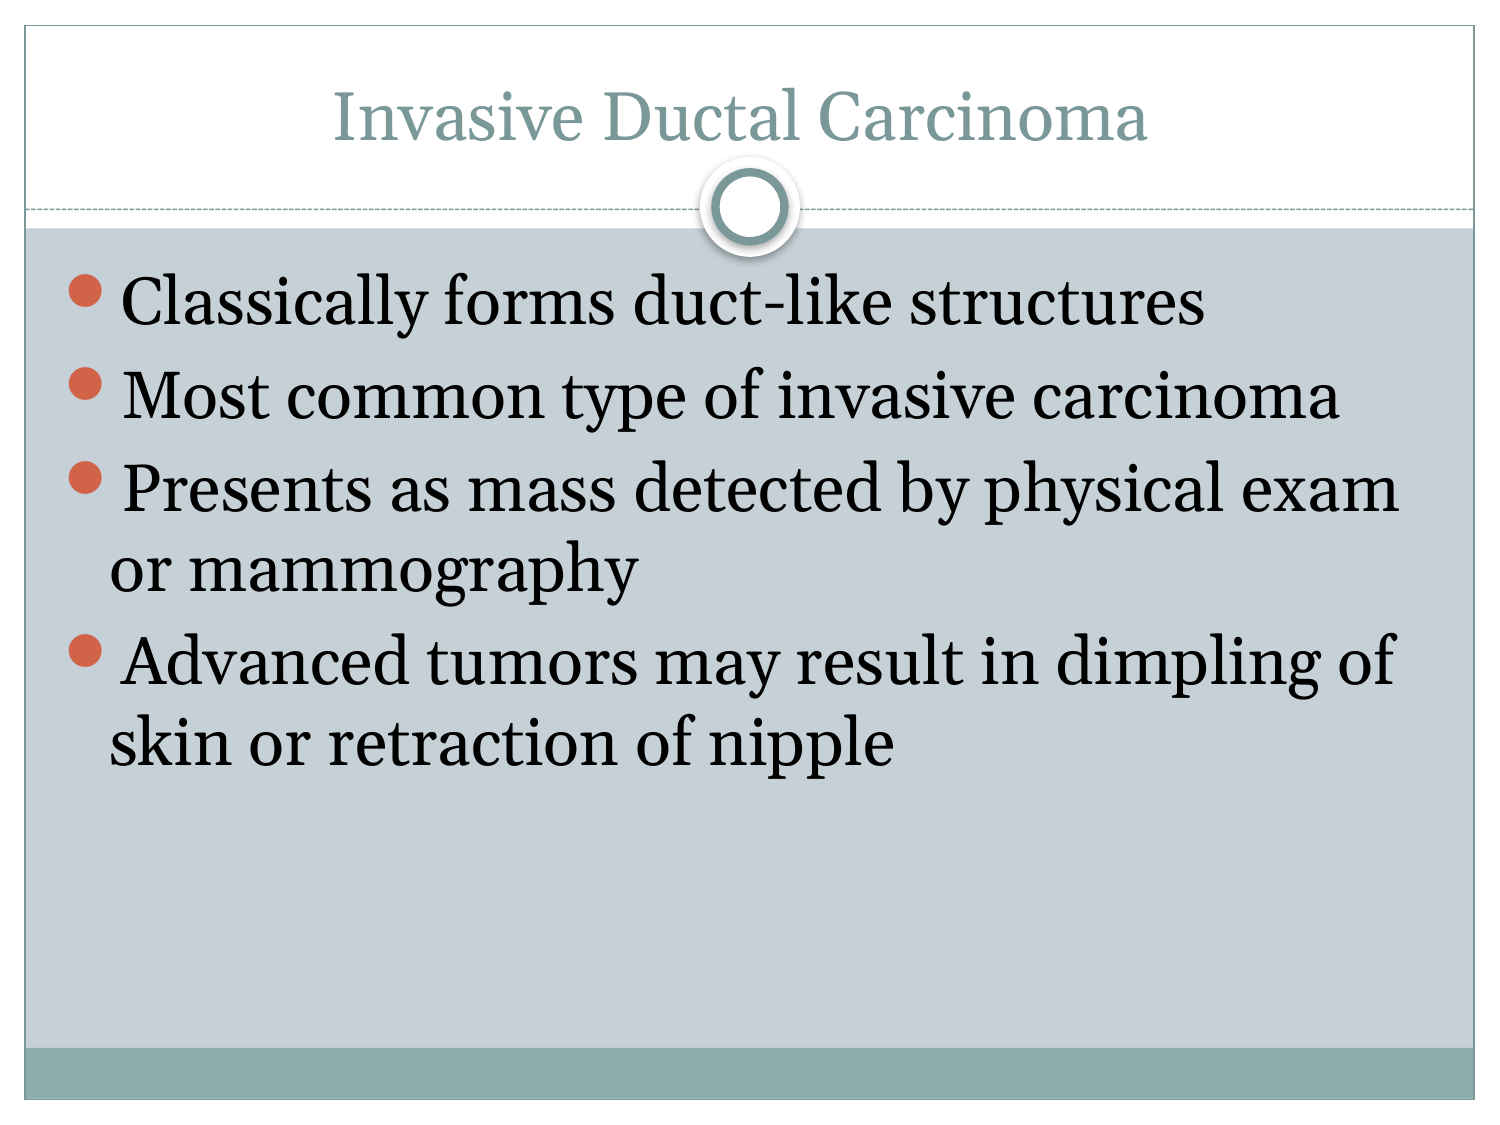

# Invasive Ductal Carcinoma
Classically forms duct-like structures
Most common type of invasive carcinoma
Presents as mass detected by physical exam or mammography
Advanced tumors may result in dimpling of skin or retraction of nipple